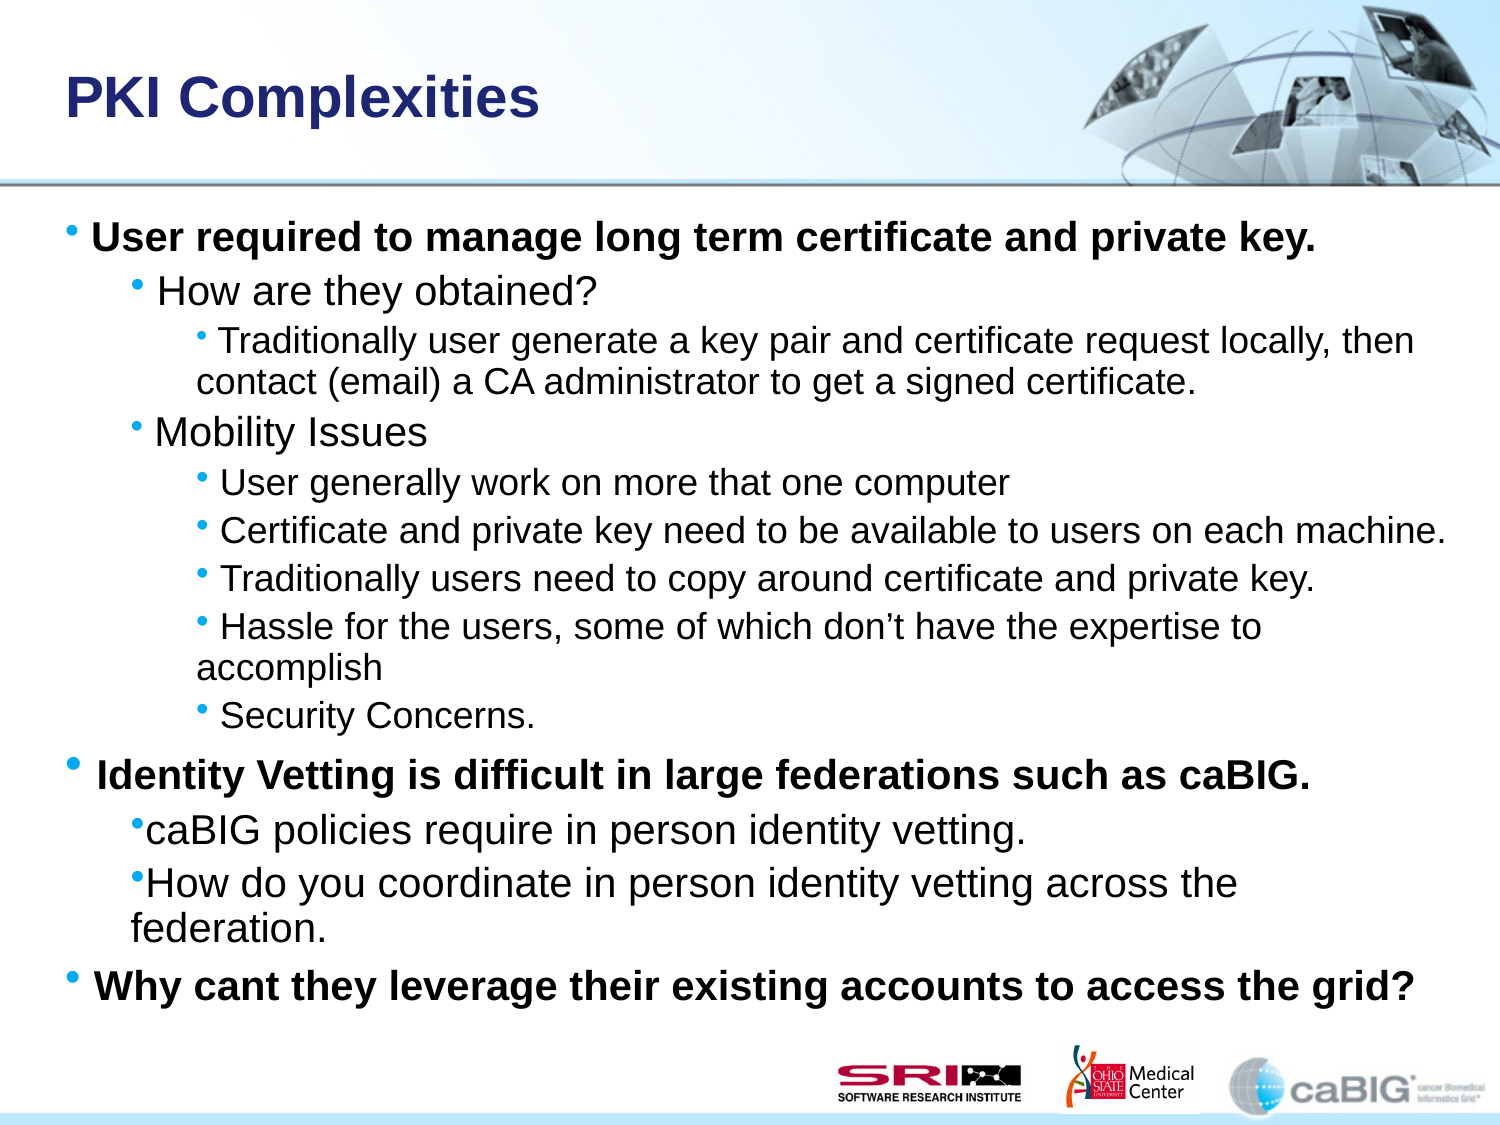

# PKI Complexities

 User required to manage long term certificate and private key.
 How are they obtained?
 Traditionally user generate a key pair and certificate request locally, then contact (email) a CA administrator to get a signed certificate.
 Mobility Issues
 User generally work on more that one computer
 Certificate and private key need to be available to users on each machine.
 Traditionally users need to copy around certificate and private key.
 Hassle for the users, some of which don’t have the expertise to accomplish
 Security Concerns.
 Identity Vetting is difficult in large federations such as caBIG.
caBIG policies require in person identity vetting.
How do you coordinate in person identity vetting across the federation.
 Why cant they leverage their existing accounts to access the grid?